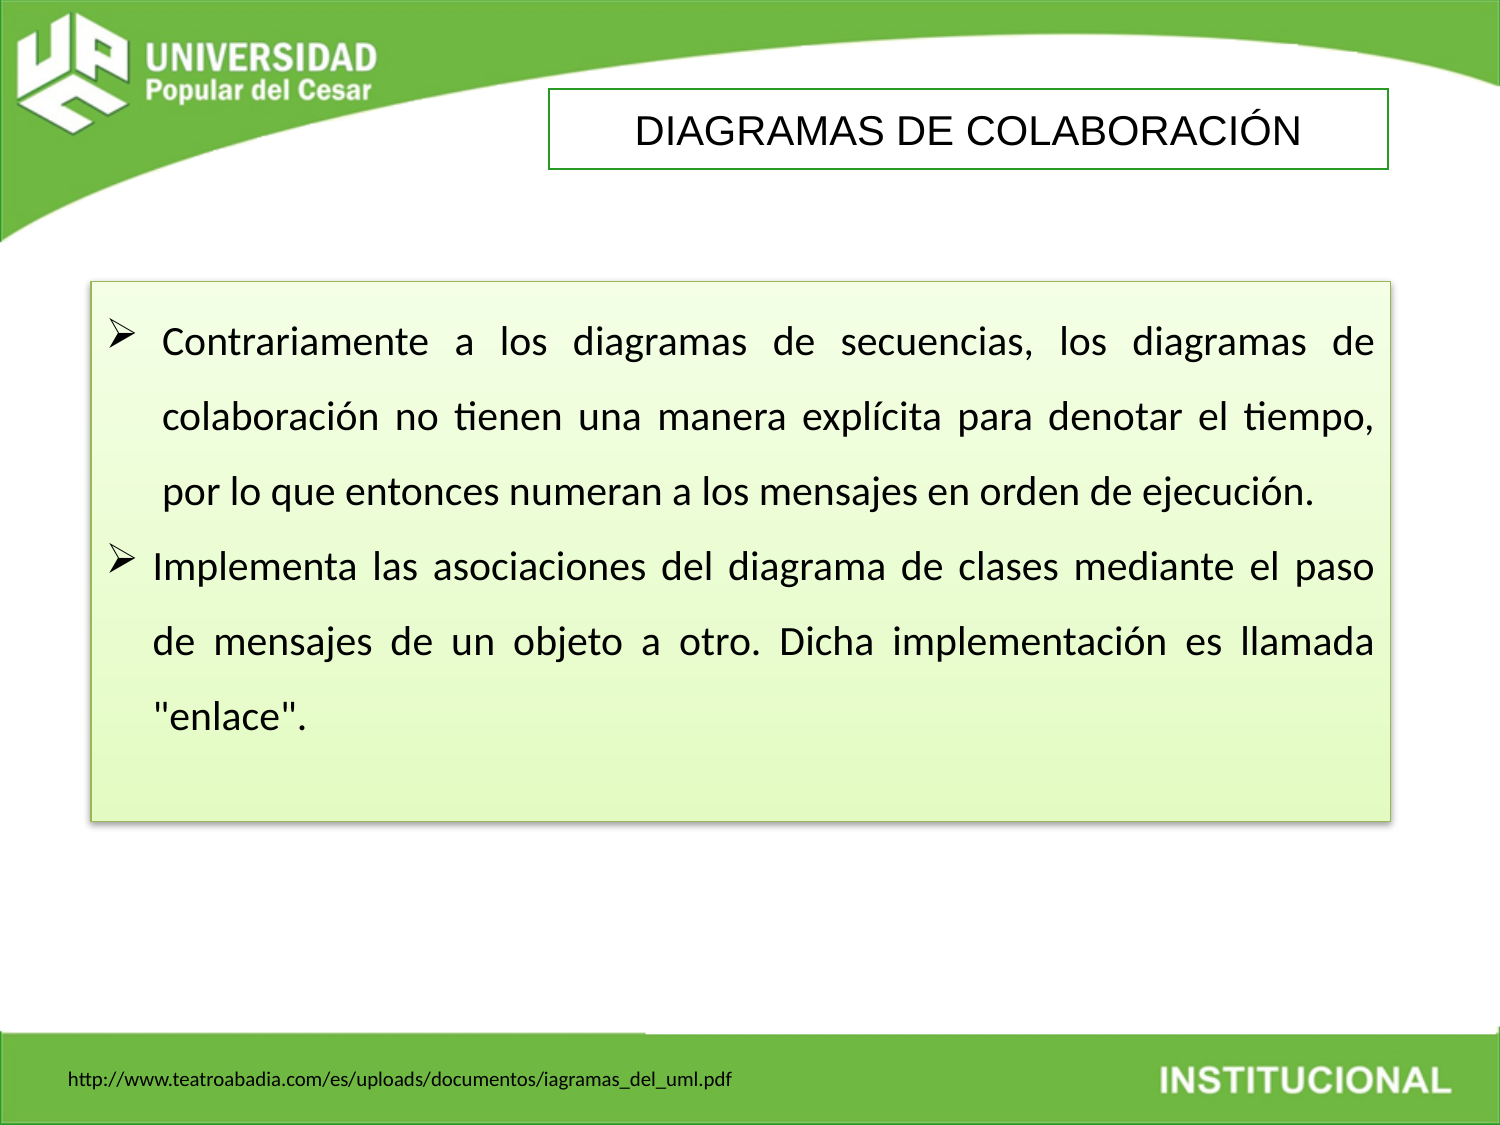

DIAGRAMAS DE COLABORACIÓN
Contrariamente a los diagramas de secuencias, los diagramas de colaboración no tienen una manera explícita para denotar el tiempo, por lo que entonces numeran a los mensajes en orden de ejecución.
Implementa las asociaciones del diagrama de clases mediante el paso de mensajes de un objeto a otro. Dicha implementación es llamada "enlace".

http://www.teatroabadia.com/es/uploads/documentos/iagramas_del_uml.pdf